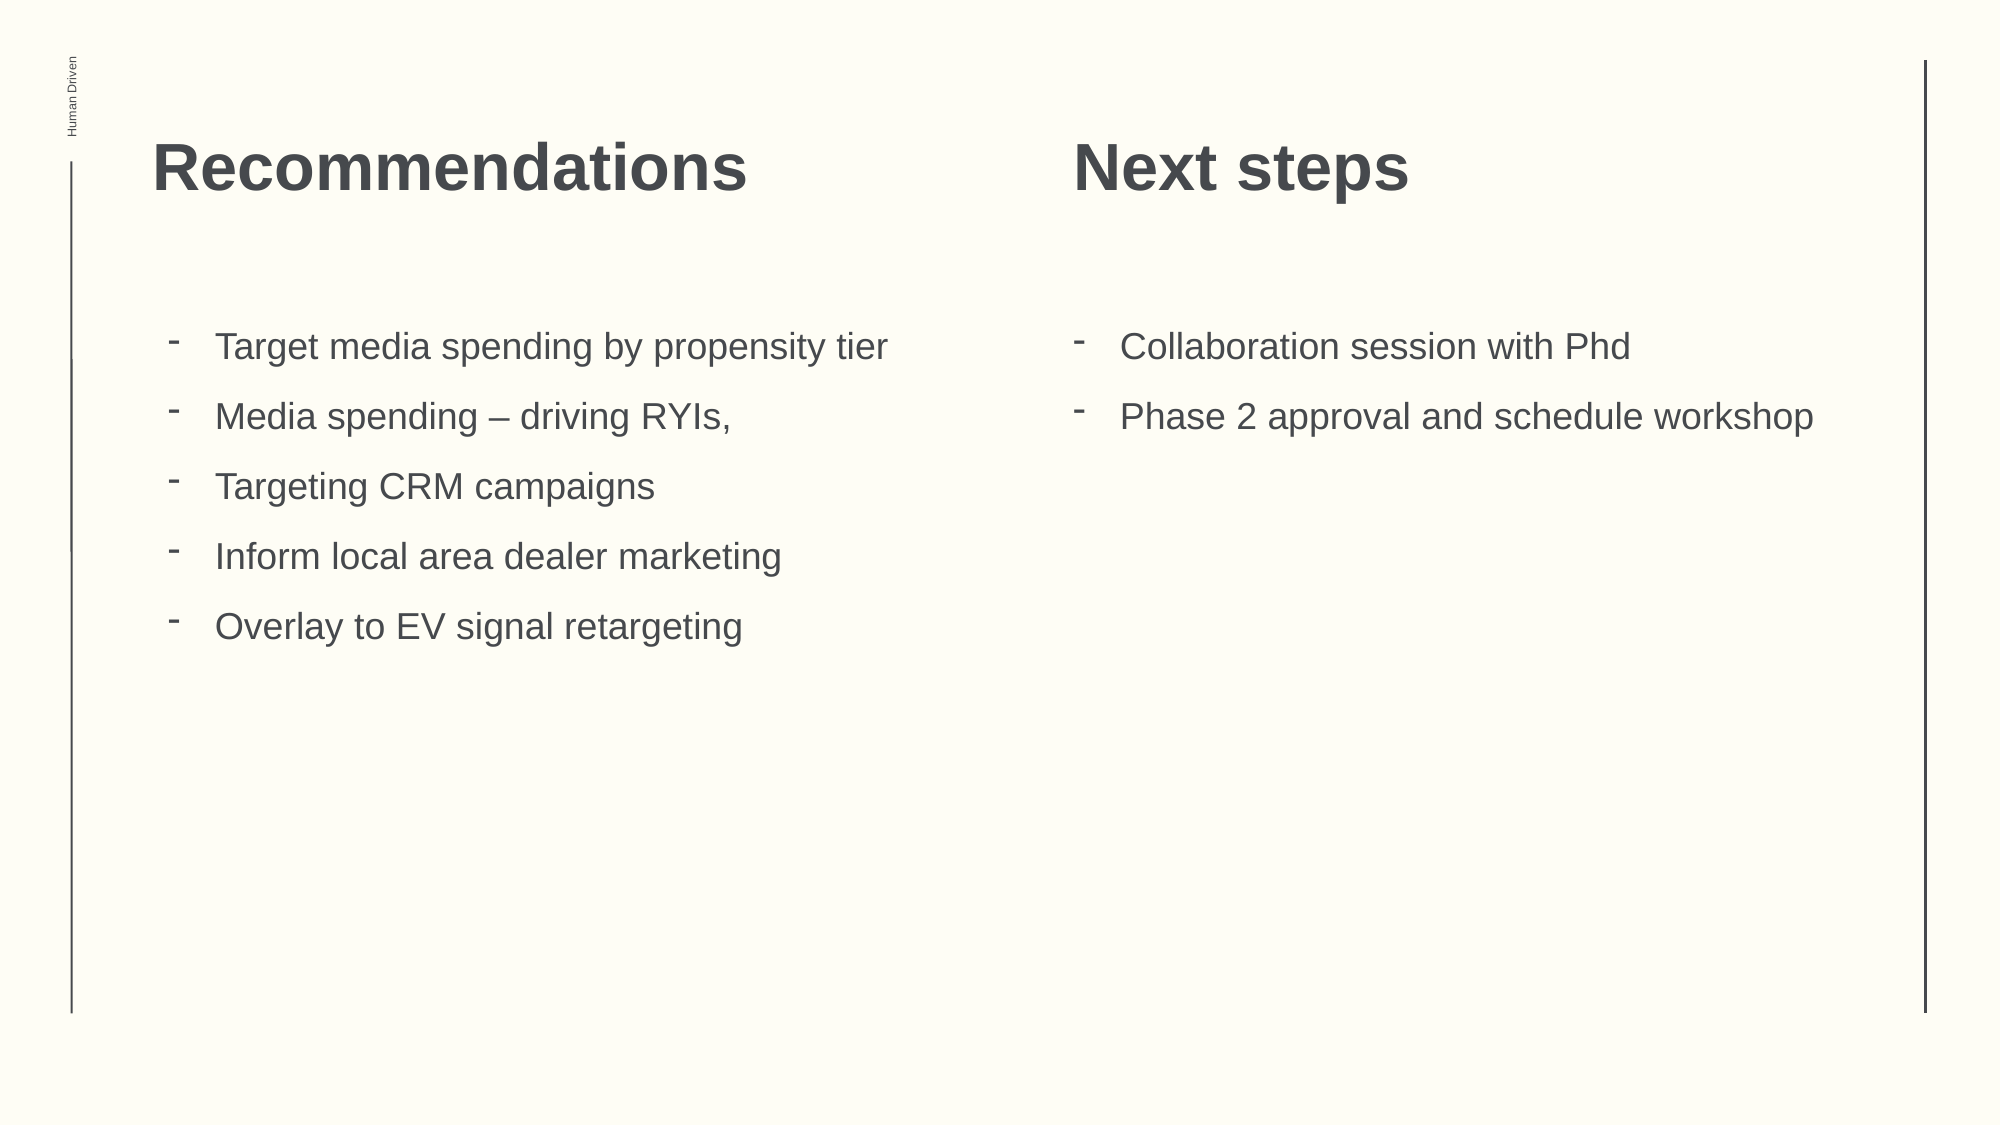

# Recommendations
Next steps

Target media spending by propensity tier
Media spending – driving RYIs,
Targeting CRM campaigns
Inform local area dealer marketing
Overlay to EV signal retargeting
Collaboration session with Phd
Phase 2 approval and schedule workshop